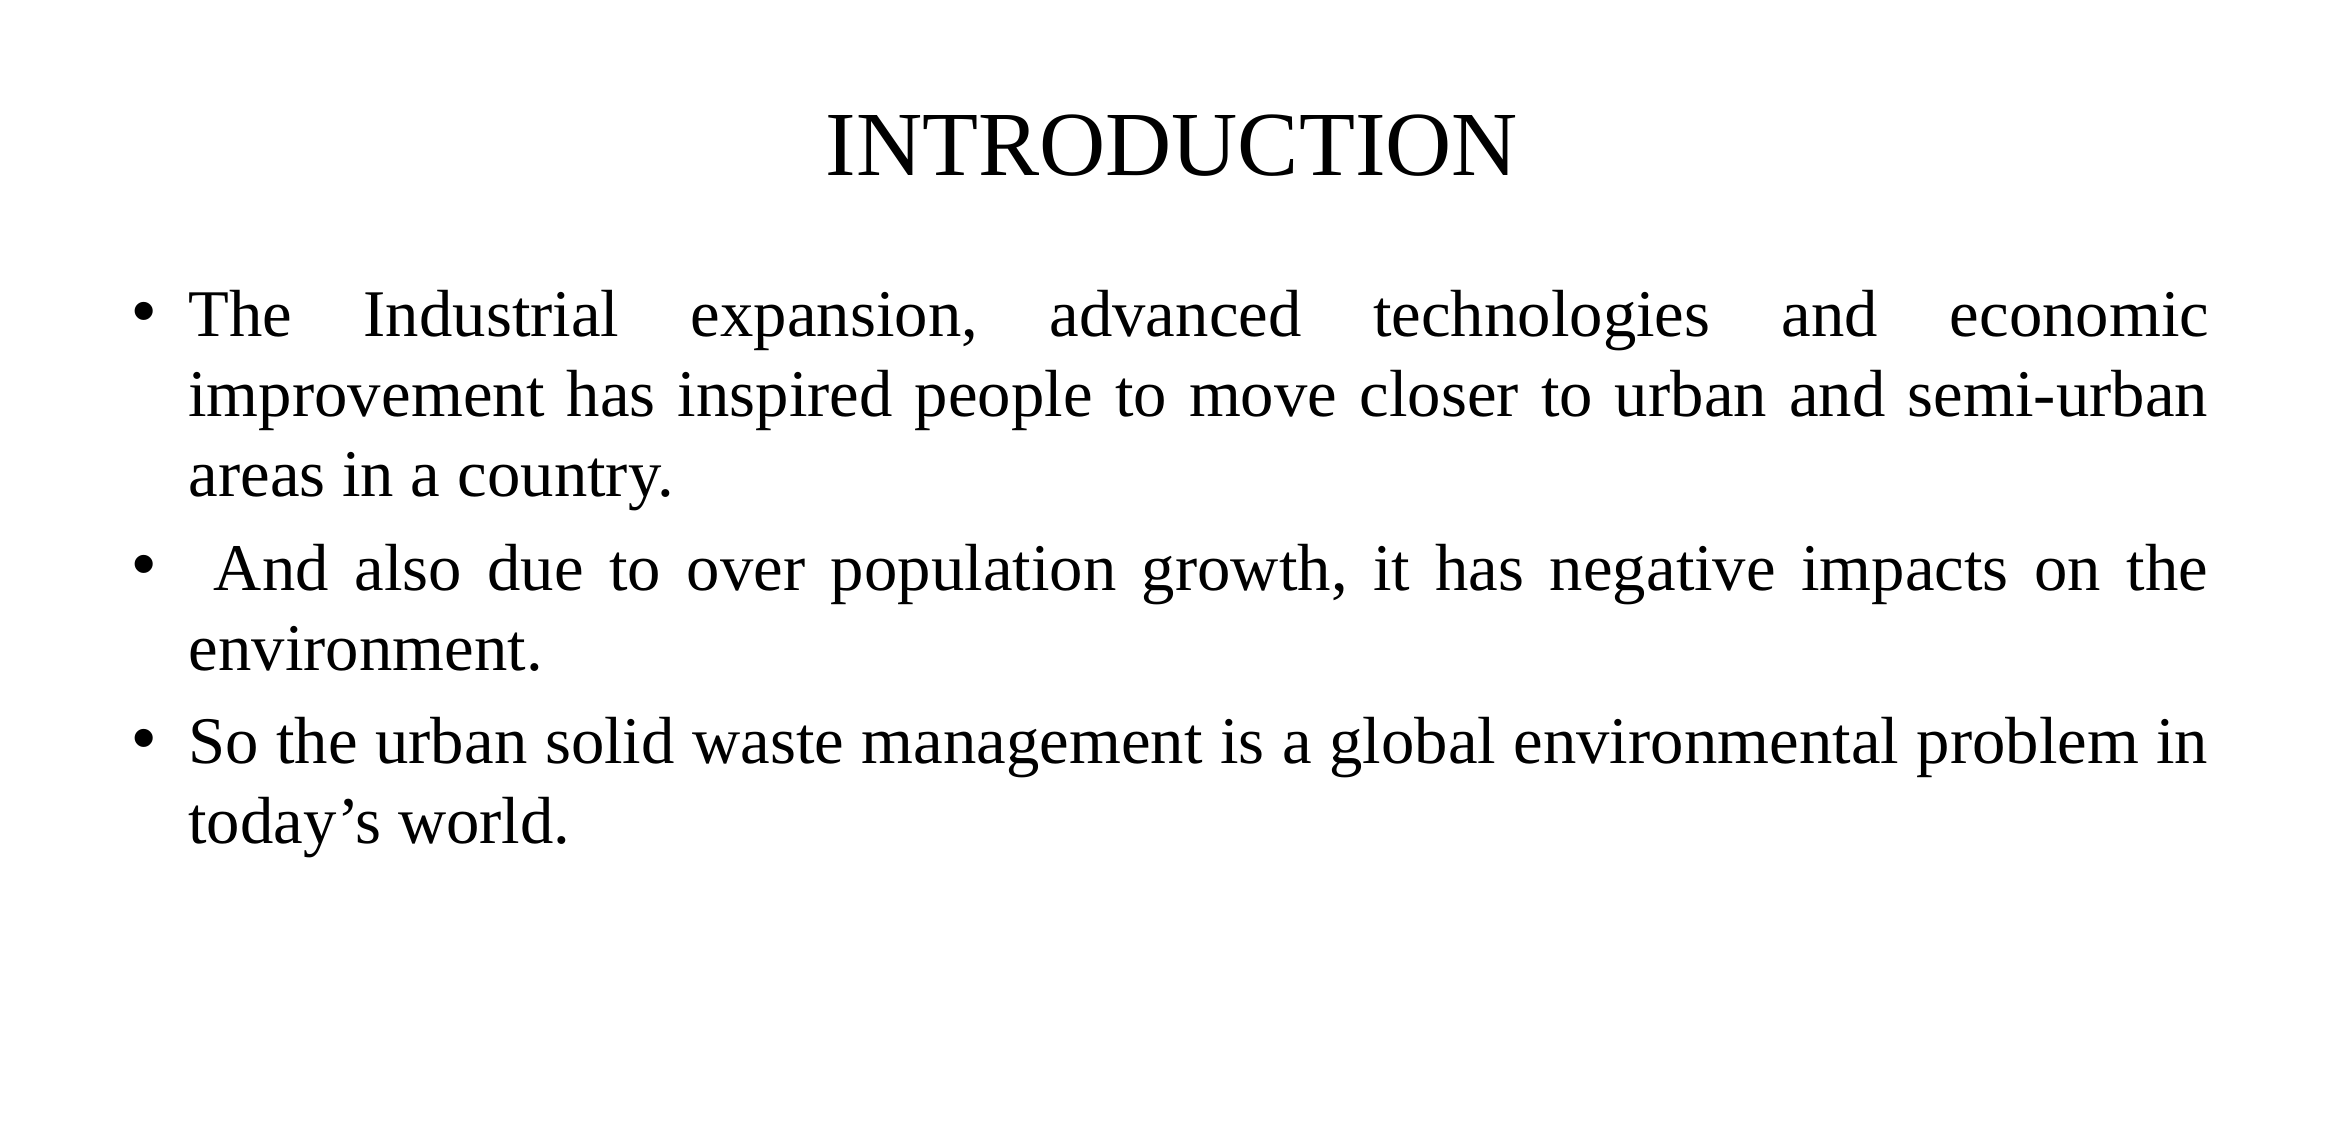

# INTRODUCTION
The Industrial expansion, advanced technologies and economic improvement has inspired people to move closer to urban and semi-urban areas in a country.
 And also due to over population growth, it has negative impacts on the environment.
So the urban solid waste management is a global environmental problem in today’s world.